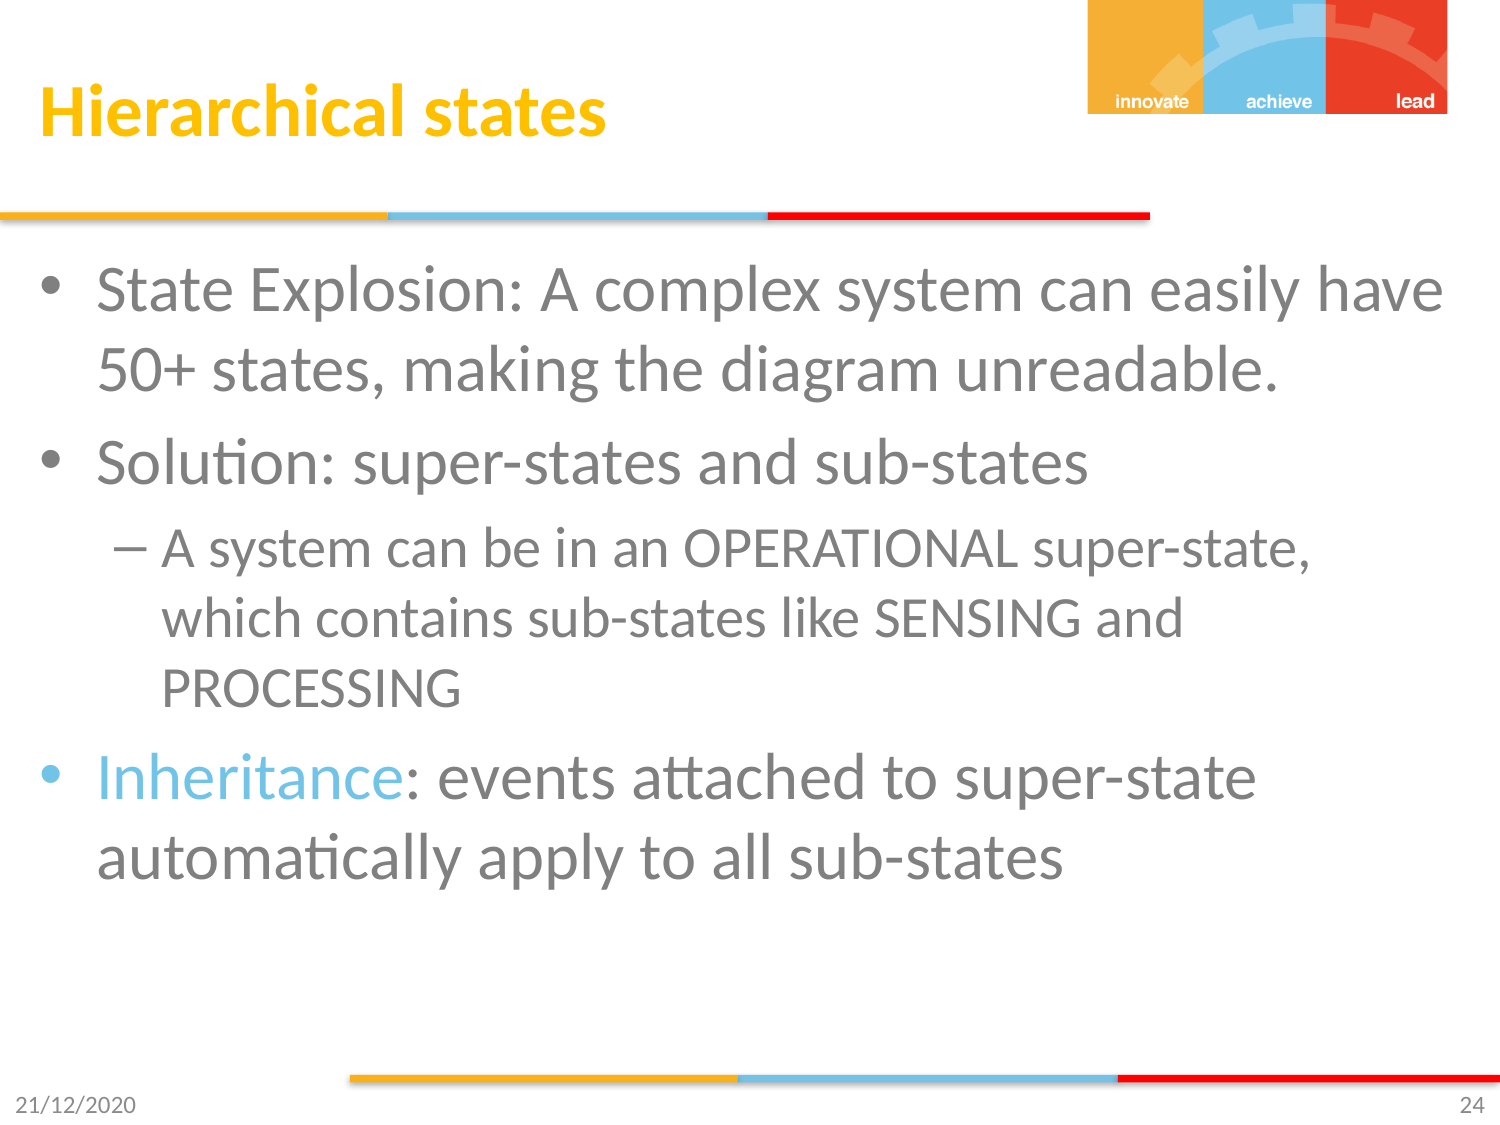

# Hierarchical states
State Explosion: A complex system can easily have 50+ states, making the diagram unreadable.
Solution: super-states and sub-states
A system can be in an OPERATIONAL super-state, which contains sub-states like SENSING and PROCESSING
Inheritance: events attached to super-state automatically apply to all sub-states
21/12/2020
24